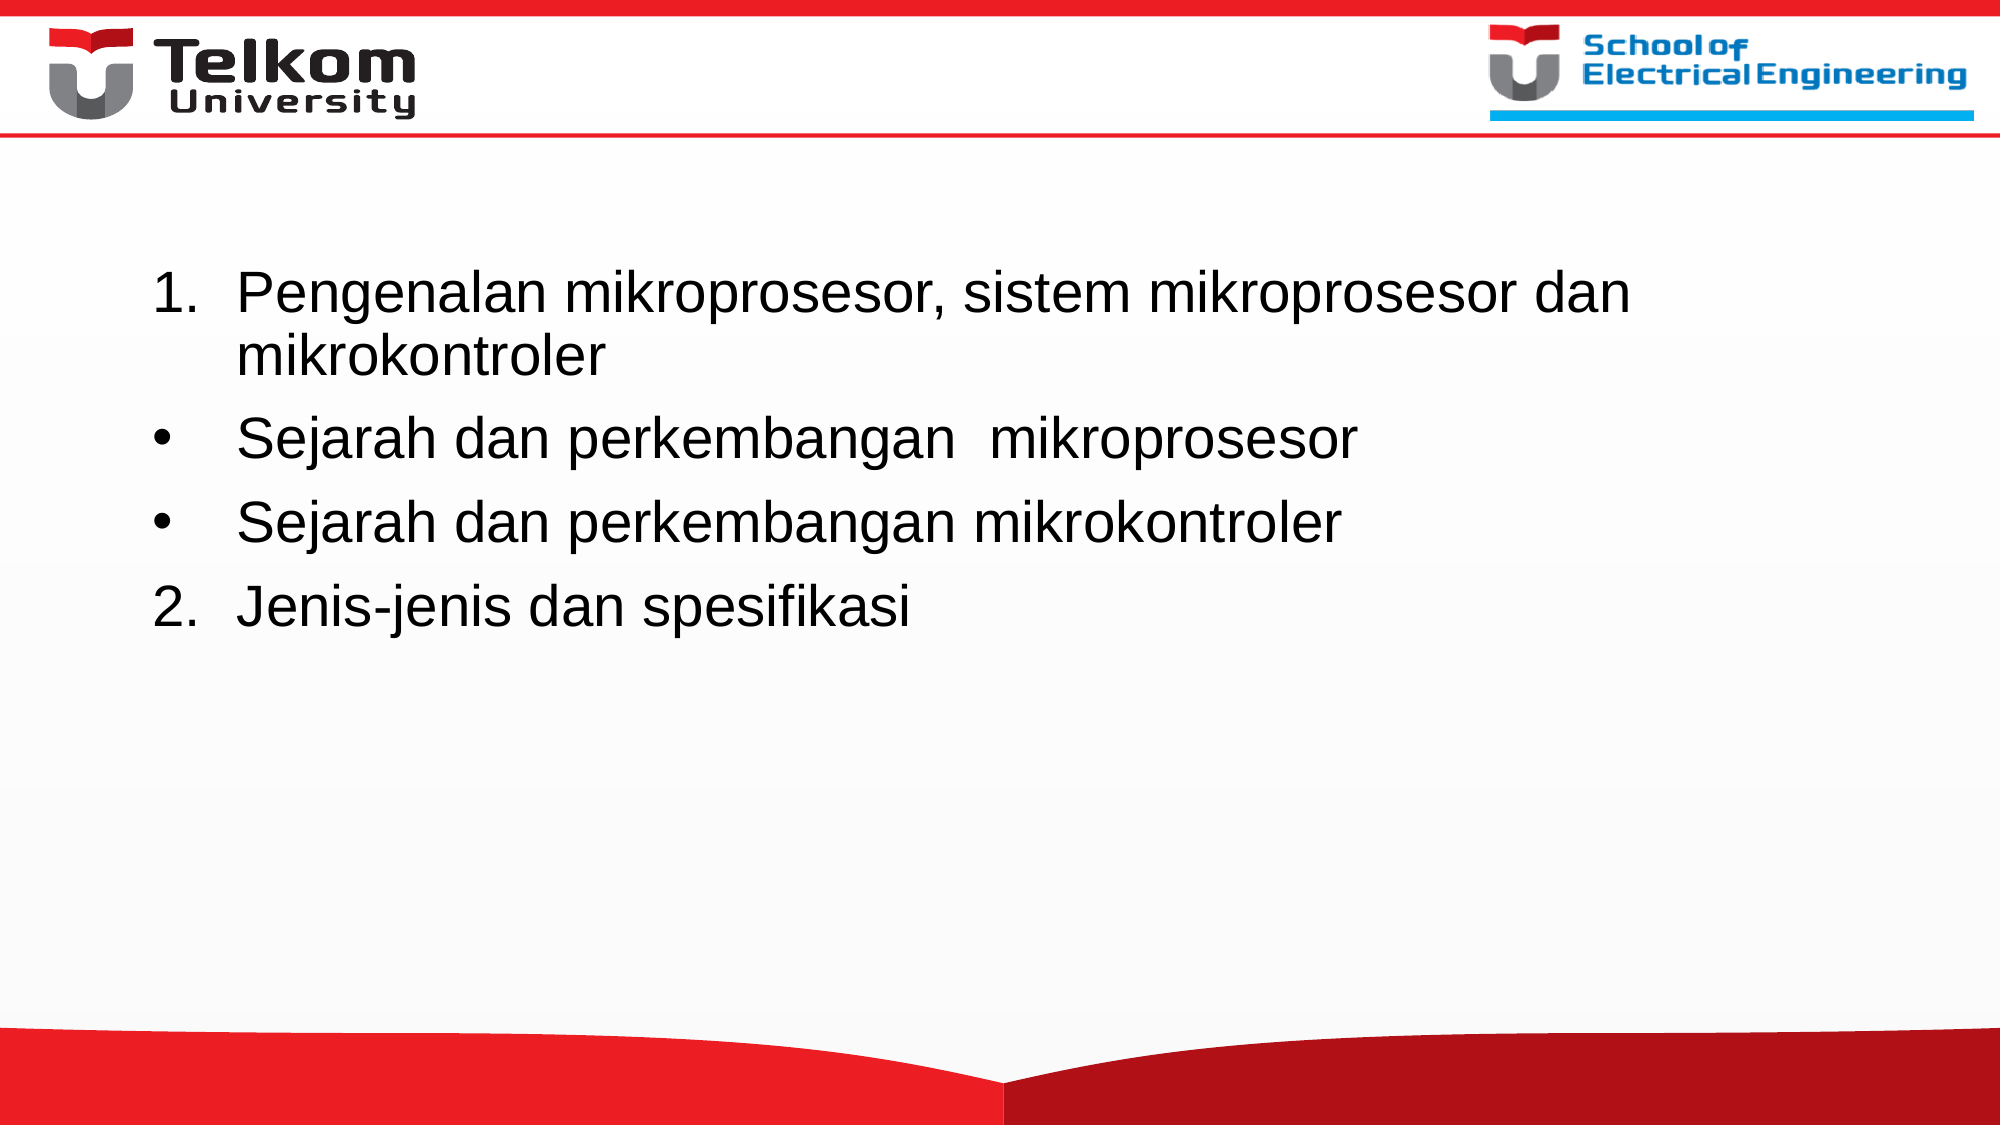

#
Pengenalan mikroprosesor, sistem mikroprosesor dan mikrokontroler
Sejarah dan perkembangan  mikroprosesor
Sejarah dan perkembangan mikrokontroler
Jenis-jenis dan spesifikasi